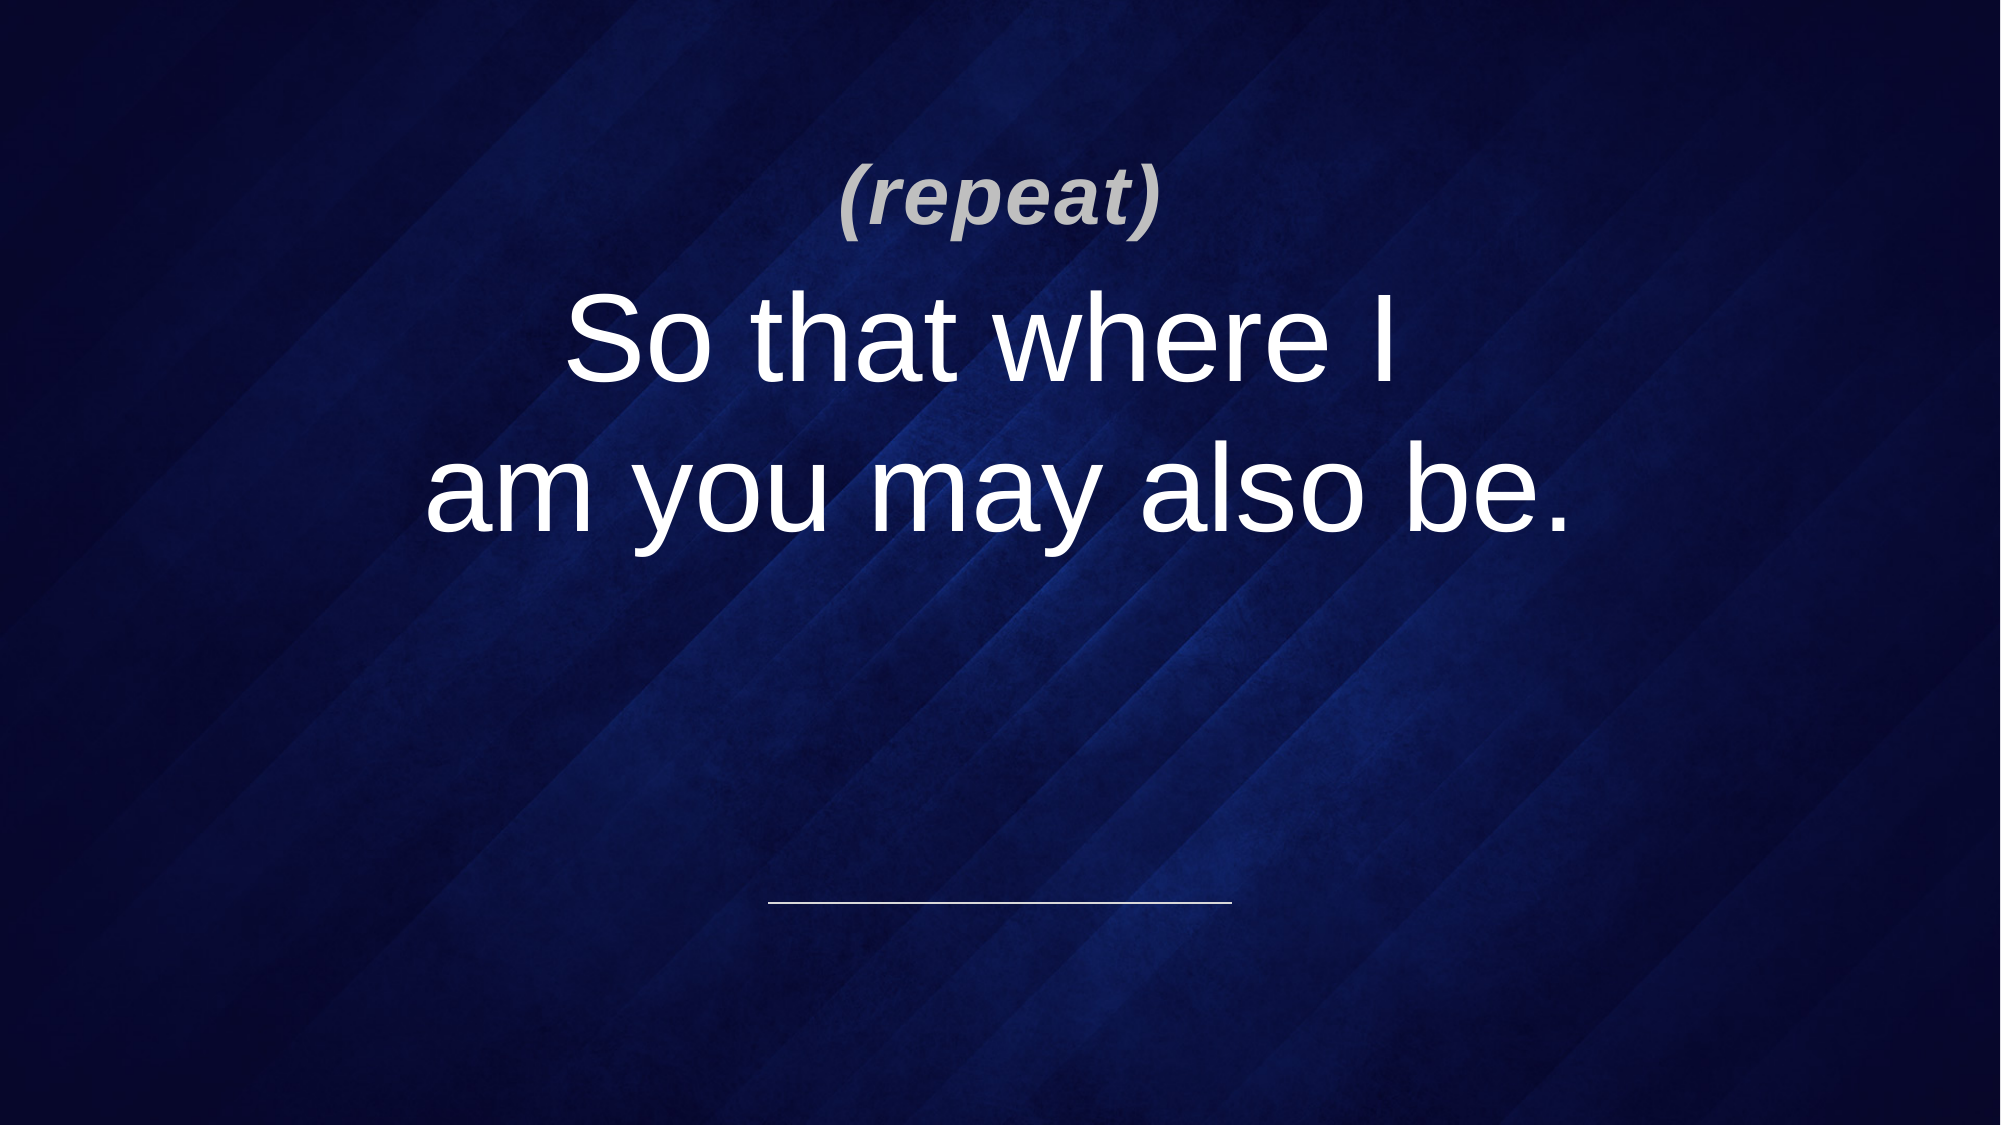

(repeat)
# So that where I am you may also be.